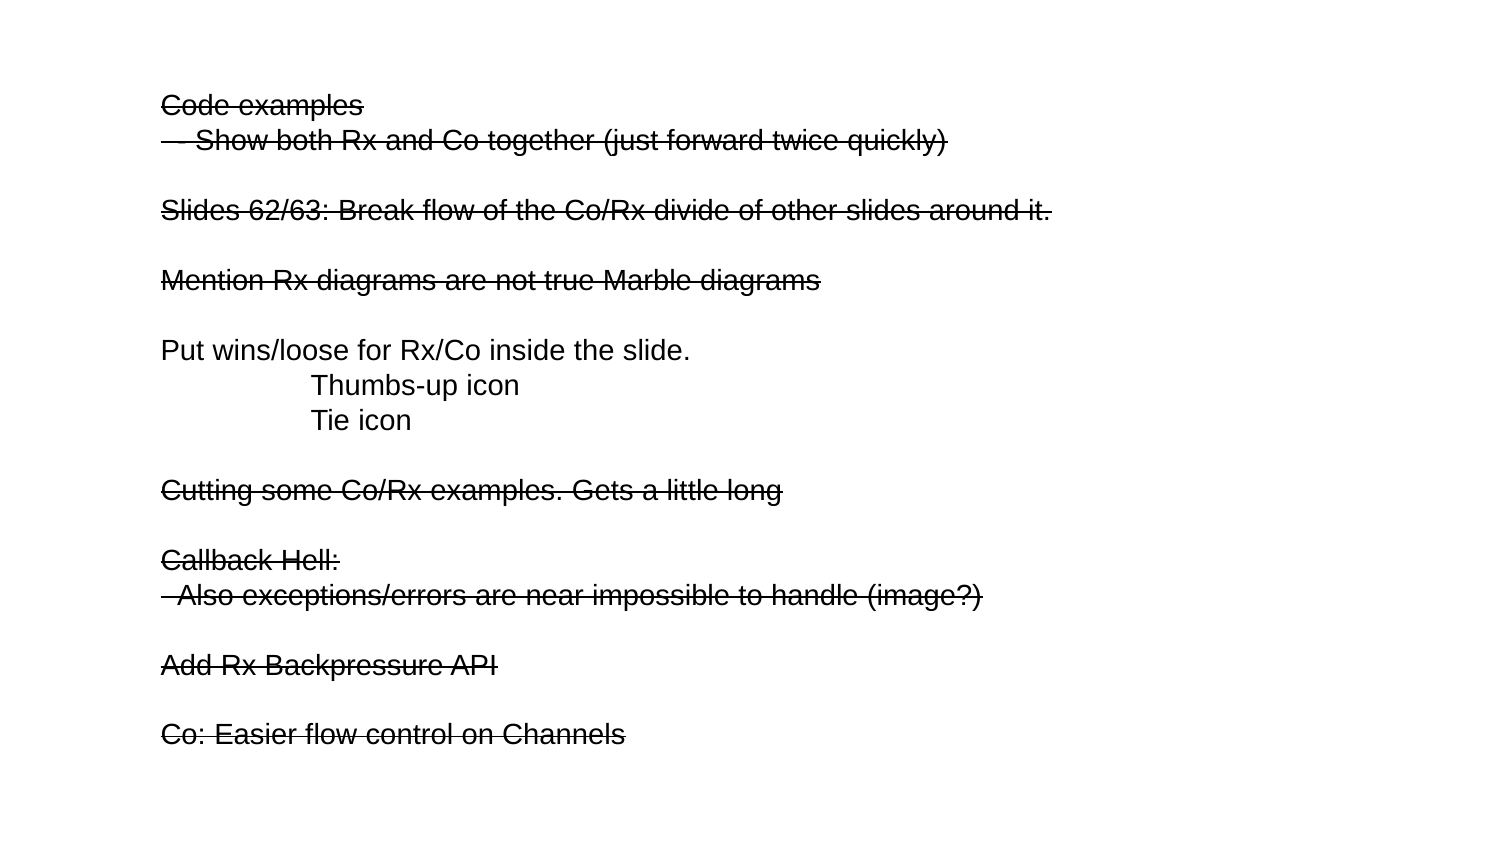

Code examples
  - Show both Rx and Co together (just forward twice quickly)

Slides 62/63: Break flow of the Co/Rx divide of other slides around it.

Mention Rx diagrams are not true Marble diagrams

Put wins/loose for Rx/Co inside the slide.
	Thumbs-up icon
	Tie icon

Cutting some Co/Rx examples. Gets a little long

Callback Hell:
  Also exceptions/errors are near impossible to handle (image?)

Add Rx Backpressure API

Co: Easier flow control on Channels